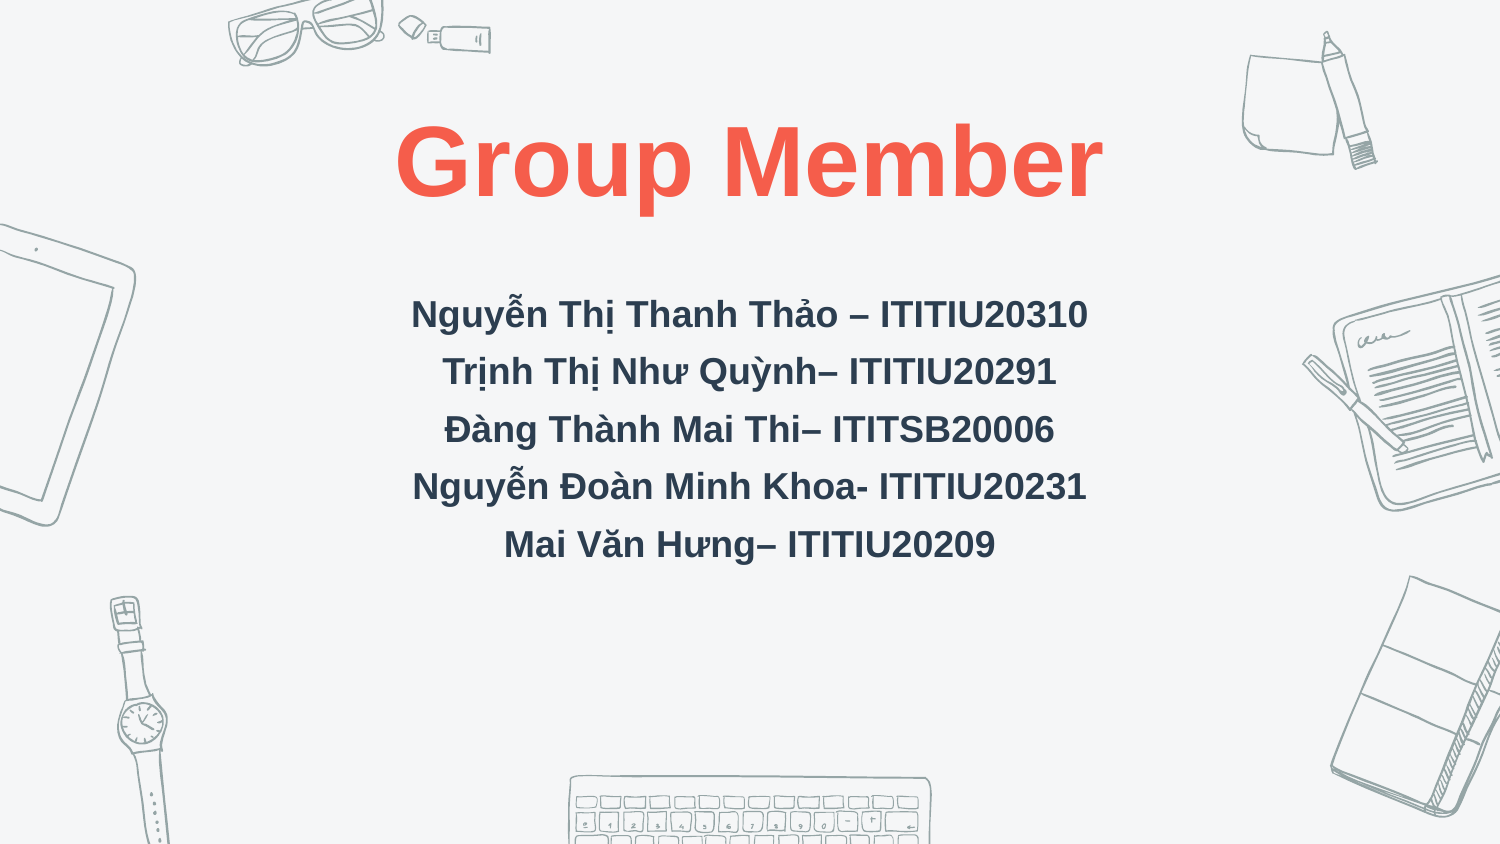

2
Group Member
Nguyễn Thị Thanh Thảo – ITITIU20310
Trịnh Thị Như Quỳnh– ITITIU20291
Đàng Thành Mai Thi– ITITSB20006
Nguyễn Đoàn Minh Khoa- ITITIU20231
Mai Văn Hưng– ITITIU20209